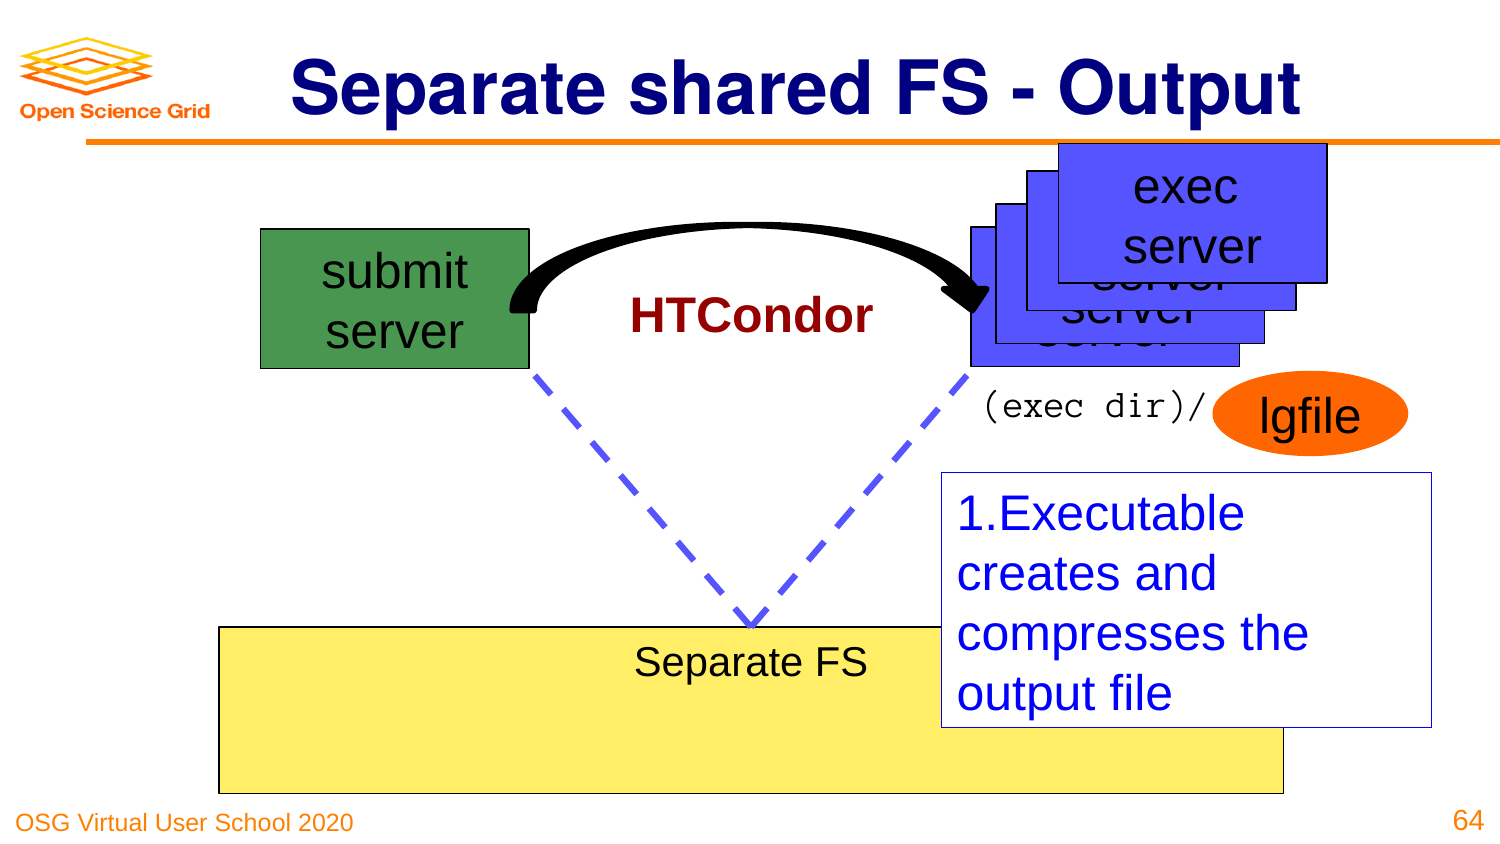

# Separate shared FS - Output
exec  server
exec  server
exec  server

exec  server
submit server
HTCondor
lgfile
(exec dir)/
1.Executable creates and compresses the output file
Separate FS
64